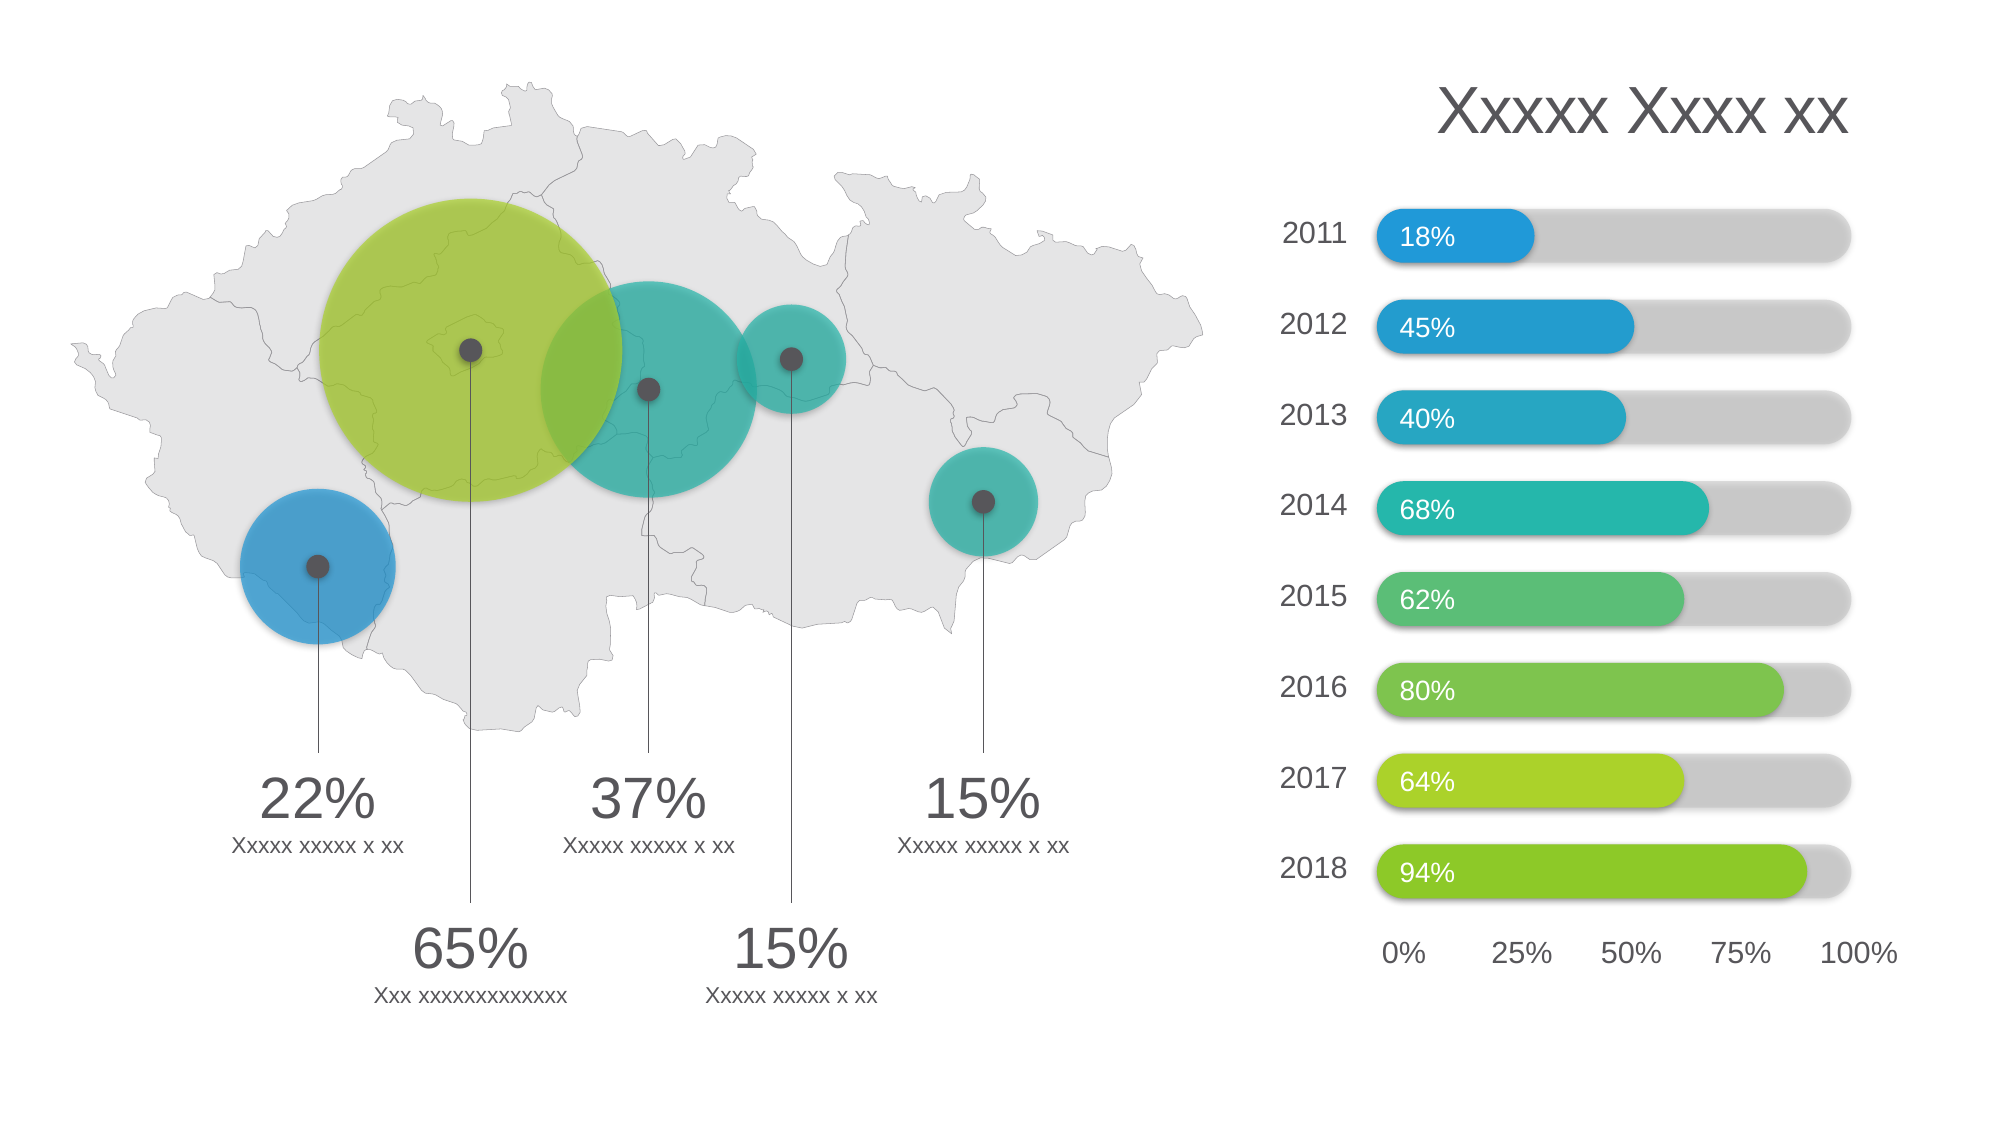

# Xxxxx Xxxx xx

2011

2012

2013

2014

2015

2016
2017
2018
0%
25%
50%
75%
100%
18%

45%

40%

68%

62%
80%
22%
Xxxxx xxxxx x xx
37%
Xxxxx xxxxx x xx
15%
Xxxxx xxxxx x xx
64%
94%
65%
Xxx xxxxxxxxxxxxx
15%
Xxxxx xxxxx x xx